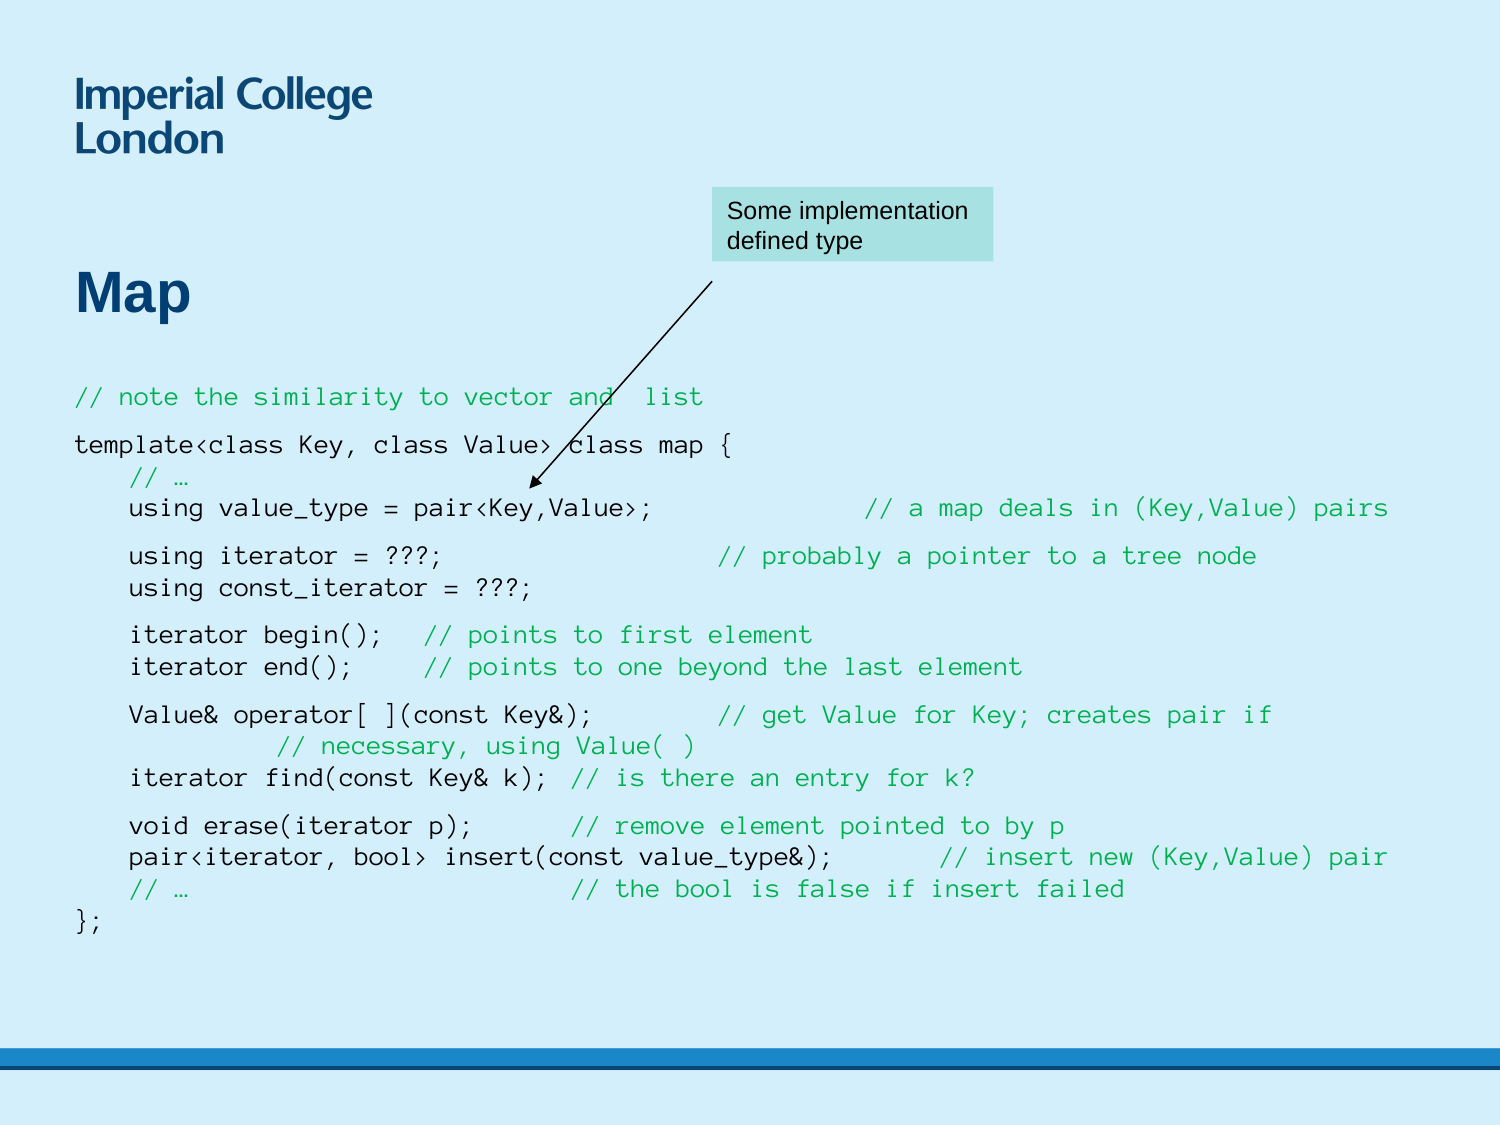

Some implementation defined type
# Map

// note the similarity to vector and  list

template<class Key, class Value> class map {
	// …
	using value_type = pair<Key,Value>;	  	// a map deals in (Key,Value) pairs

	using iterator = ???;                	// probably a pointer to a tree node
	using const_iterator = ???;

	iterator begin();					// points to first element
	iterator end();						// points to one beyond the last element

	Value& operator[ ](const Key&);		// get Value for Key; creates pair if
					  					// necessary, using Value( )
	iterator find(const Key& k);			// is there an entry for k?

	void erase(iterator p);				// remove element pointed to by p
	pair<iterator, bool> insert(const value_type&);       // insert new (Key,Value) pair
	// …					           	// the bool is false if insert failed
};